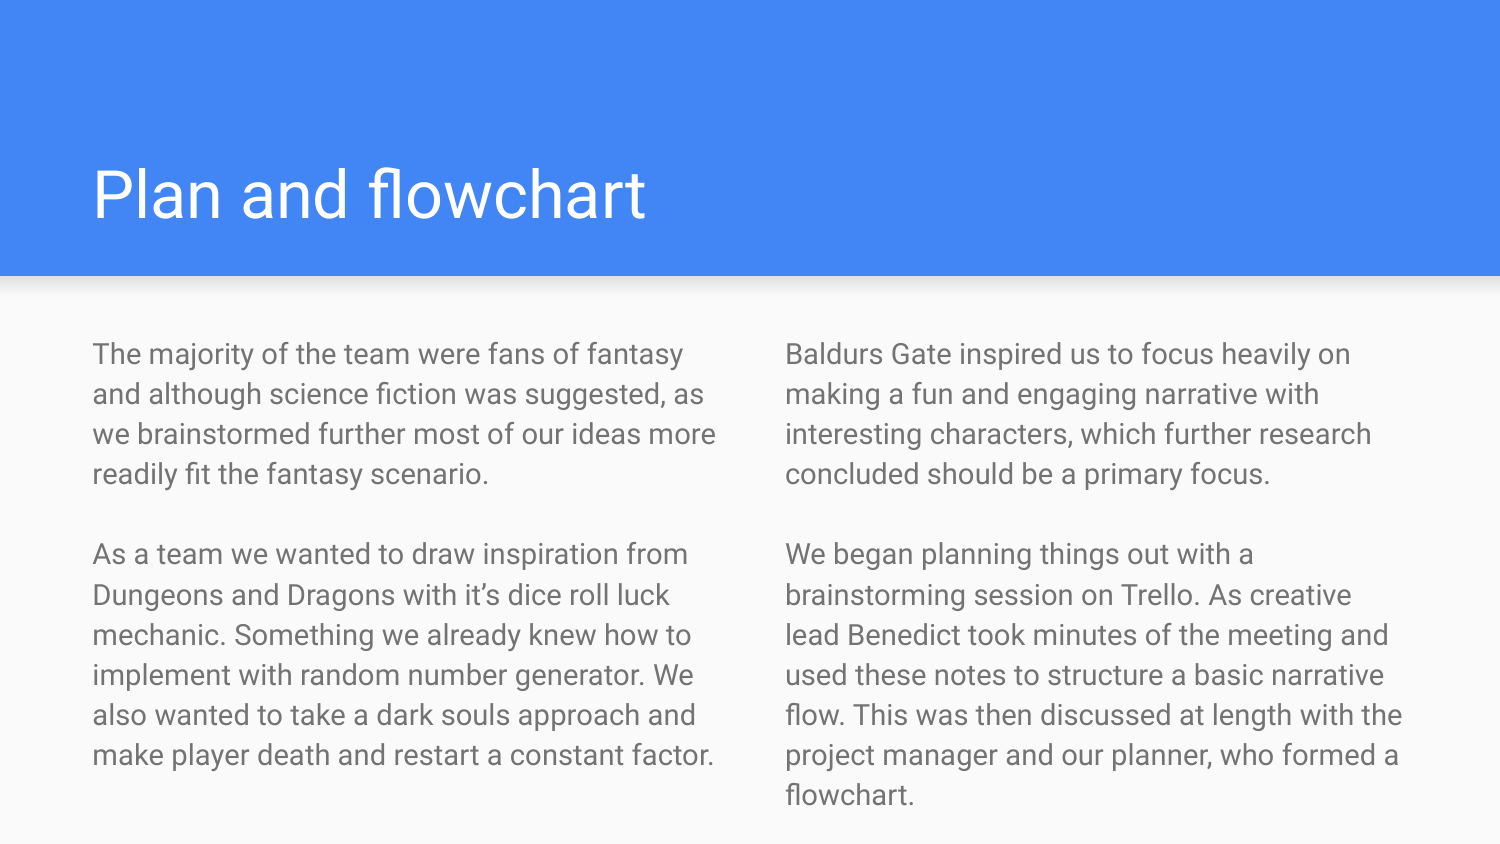

# Plan and flowchart
The majority of the team were fans of fantasy and although science fiction was suggested, as we brainstormed further most of our ideas more readily fit the fantasy scenario.
As a team we wanted to draw inspiration from Dungeons and Dragons with it’s dice roll luck mechanic. Something we already knew how to implement with random number generator. We also wanted to take a dark souls approach and make player death and restart a constant factor.
Baldurs Gate inspired us to focus heavily on making a fun and engaging narrative with interesting characters, which further research concluded should be a primary focus.
We began planning things out with a brainstorming session on Trello. As creative lead Benedict took minutes of the meeting and used these notes to structure a basic narrative flow. This was then discussed at length with the project manager and our planner, who formed a flowchart.